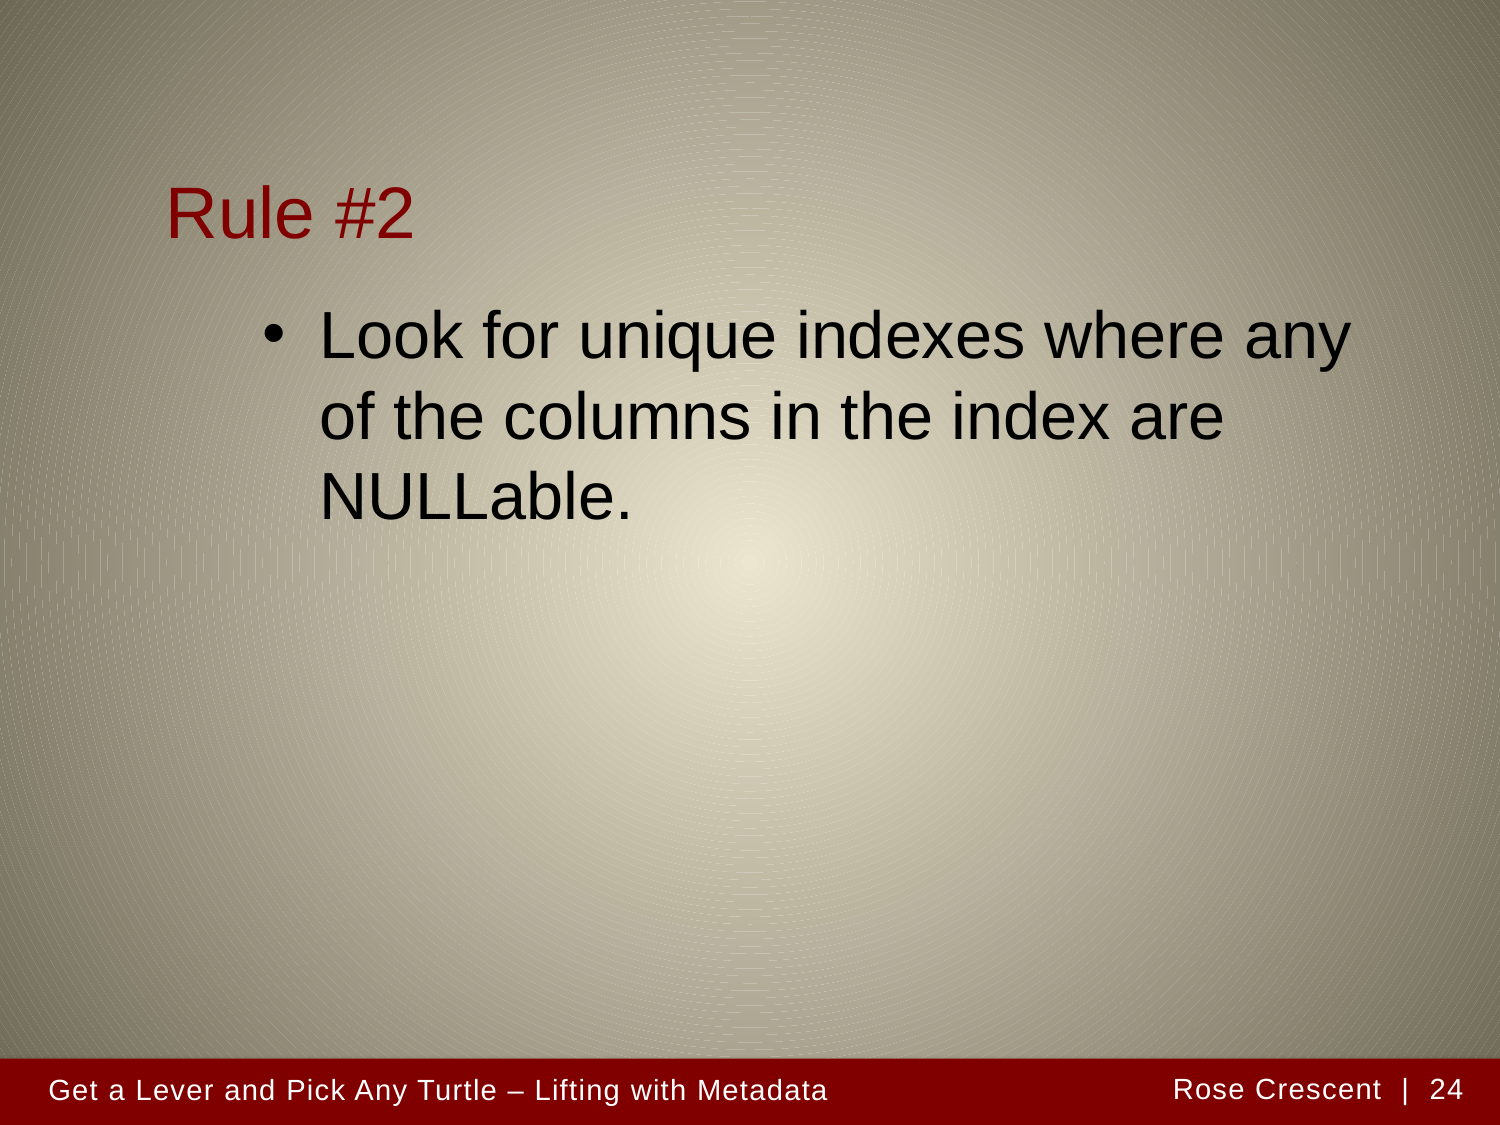

# Rule #2
Look for unique indexes where any of the columns in the index are NULLable.